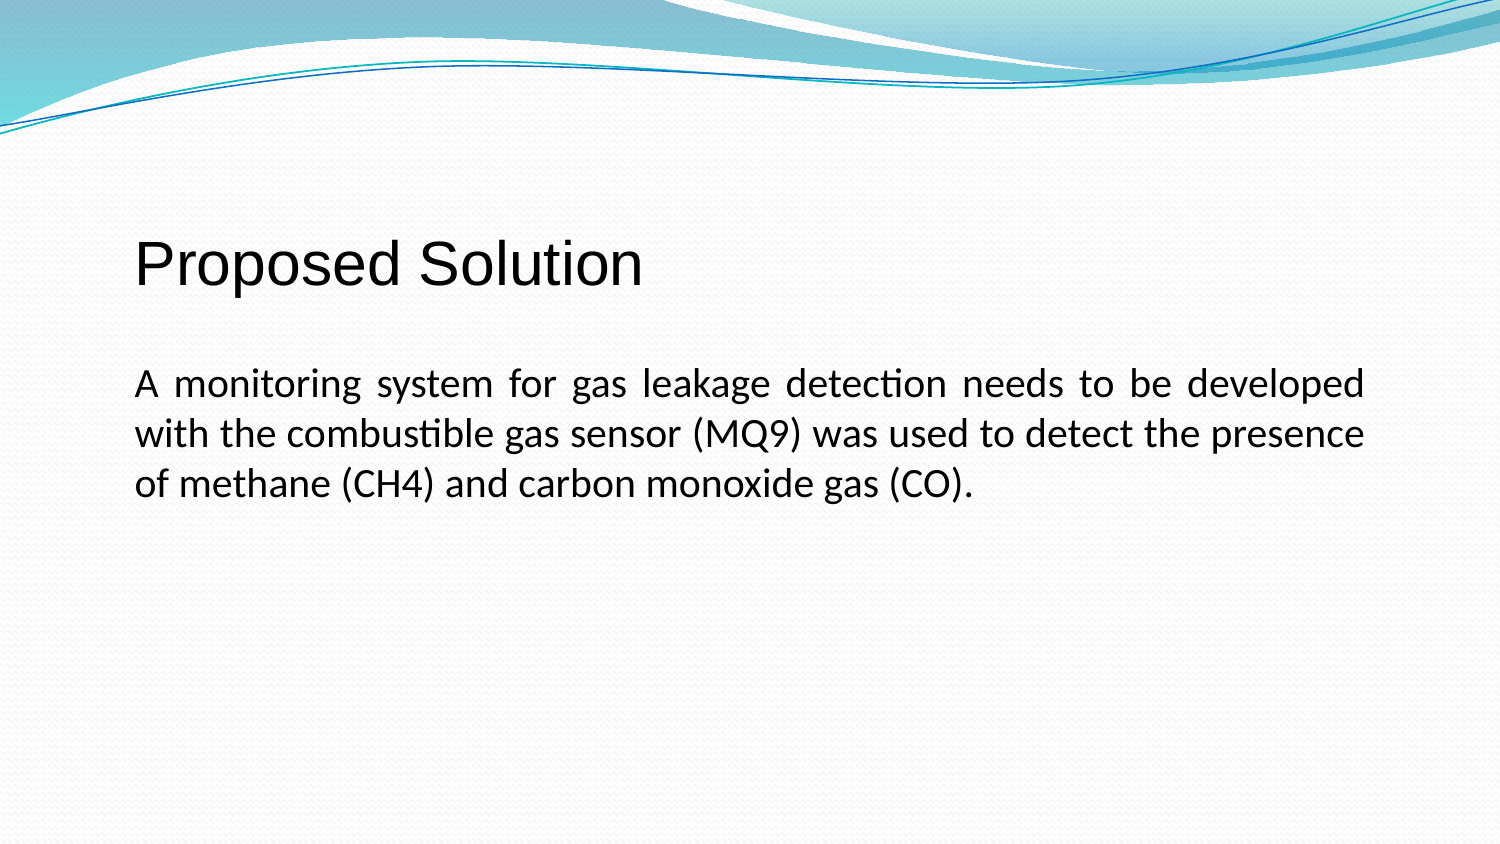

# Proposed Solution
A monitoring system for gas leakage detection needs to be developed with the combustible gas sensor (MQ9) was used to detect the presence of methane (CH4) and carbon monoxide gas (CO).